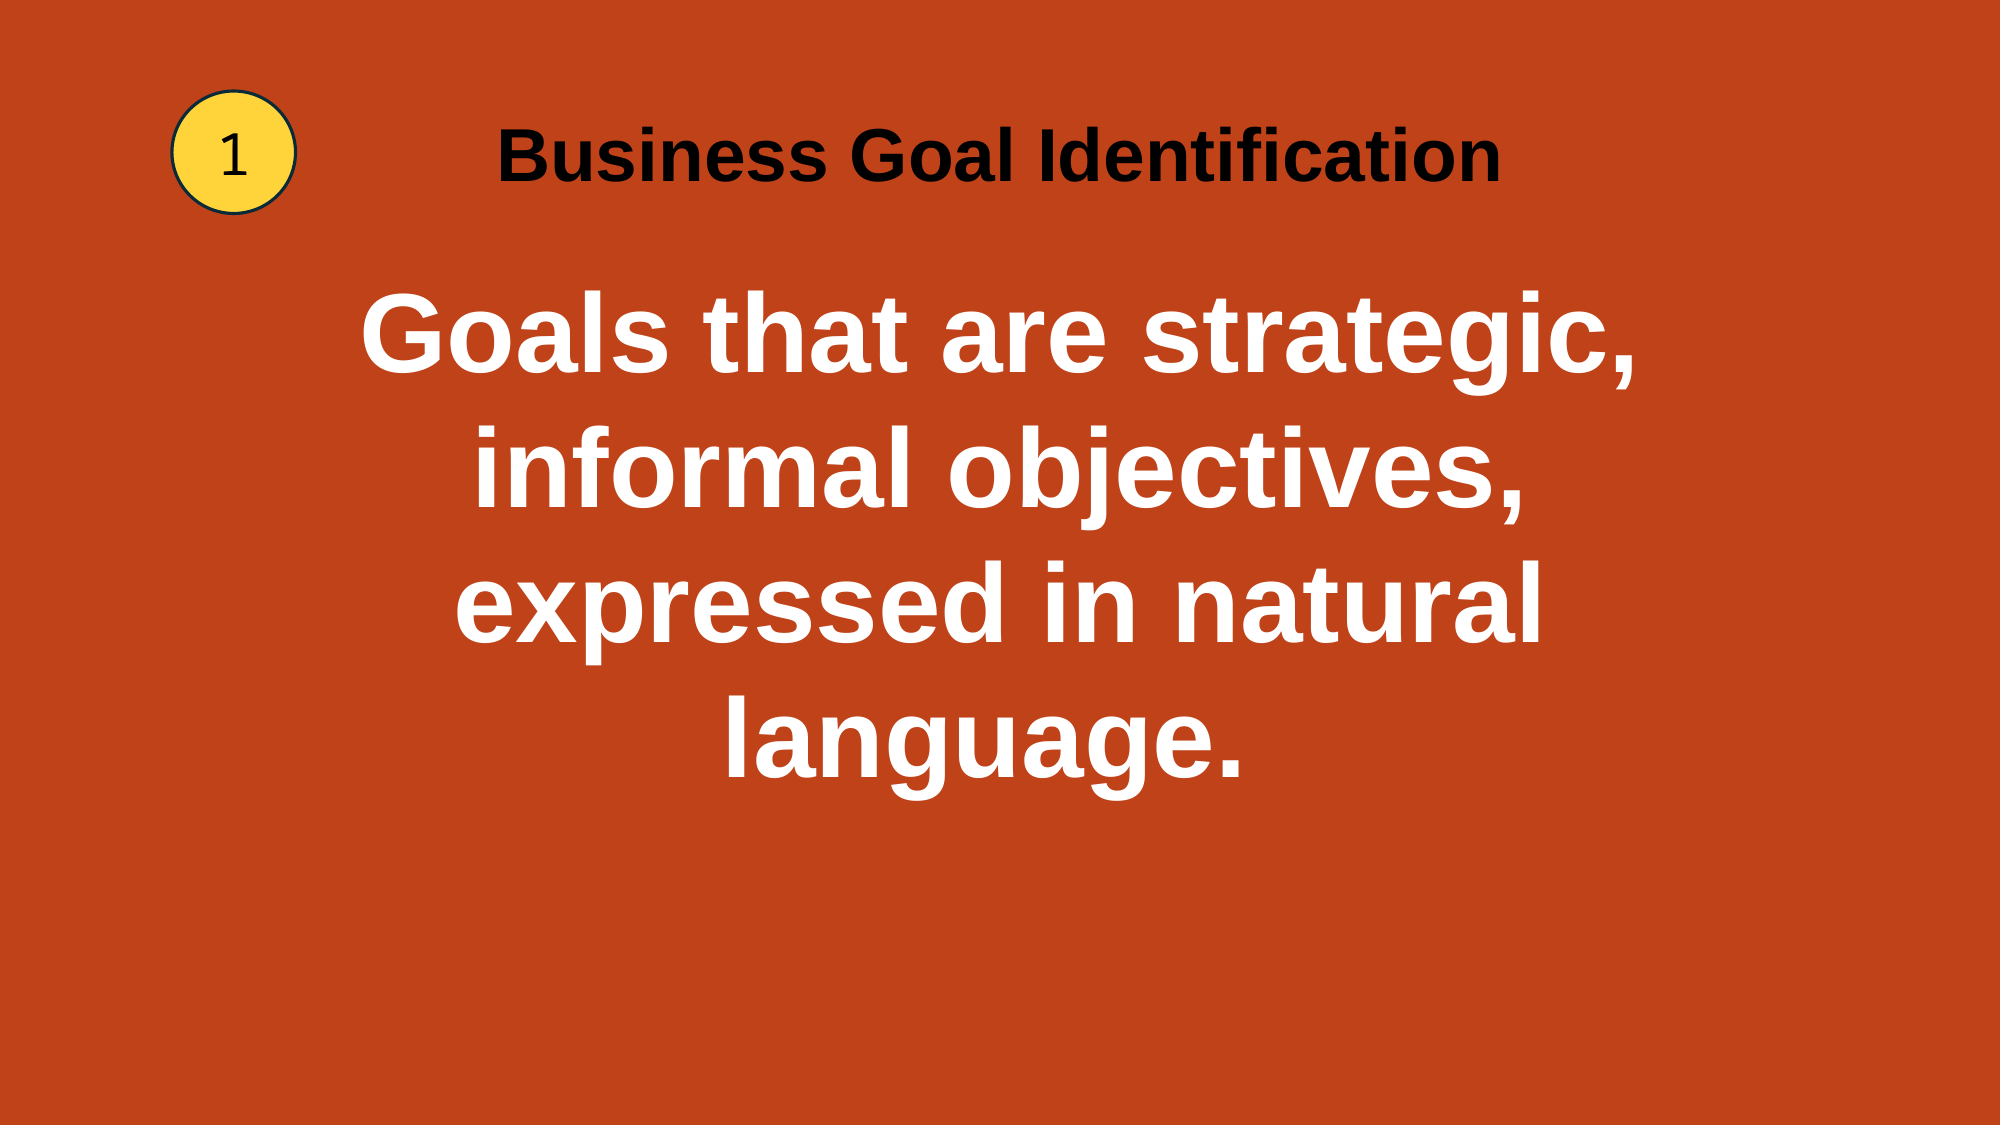

1
Business Goal Identification
Goals that are strategic, informal objectives, expressed in natural language.